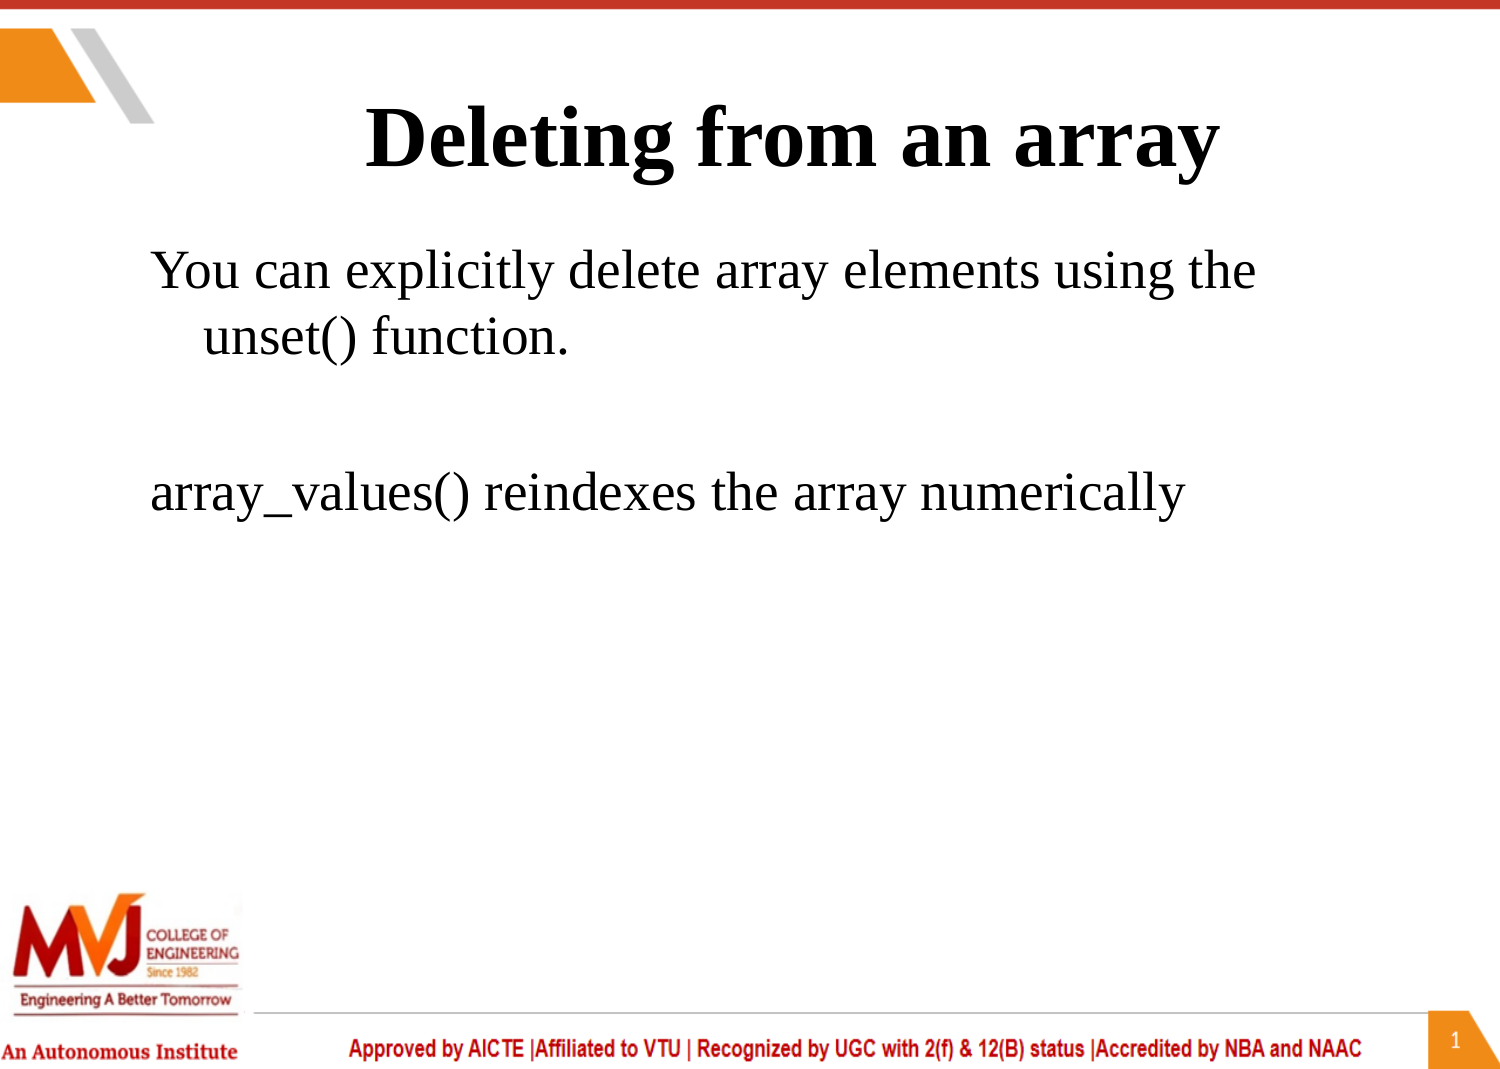

# Deleting from an array
You can explicitly delete array elements using the unset() function.

array_values() reindexes the array numerically